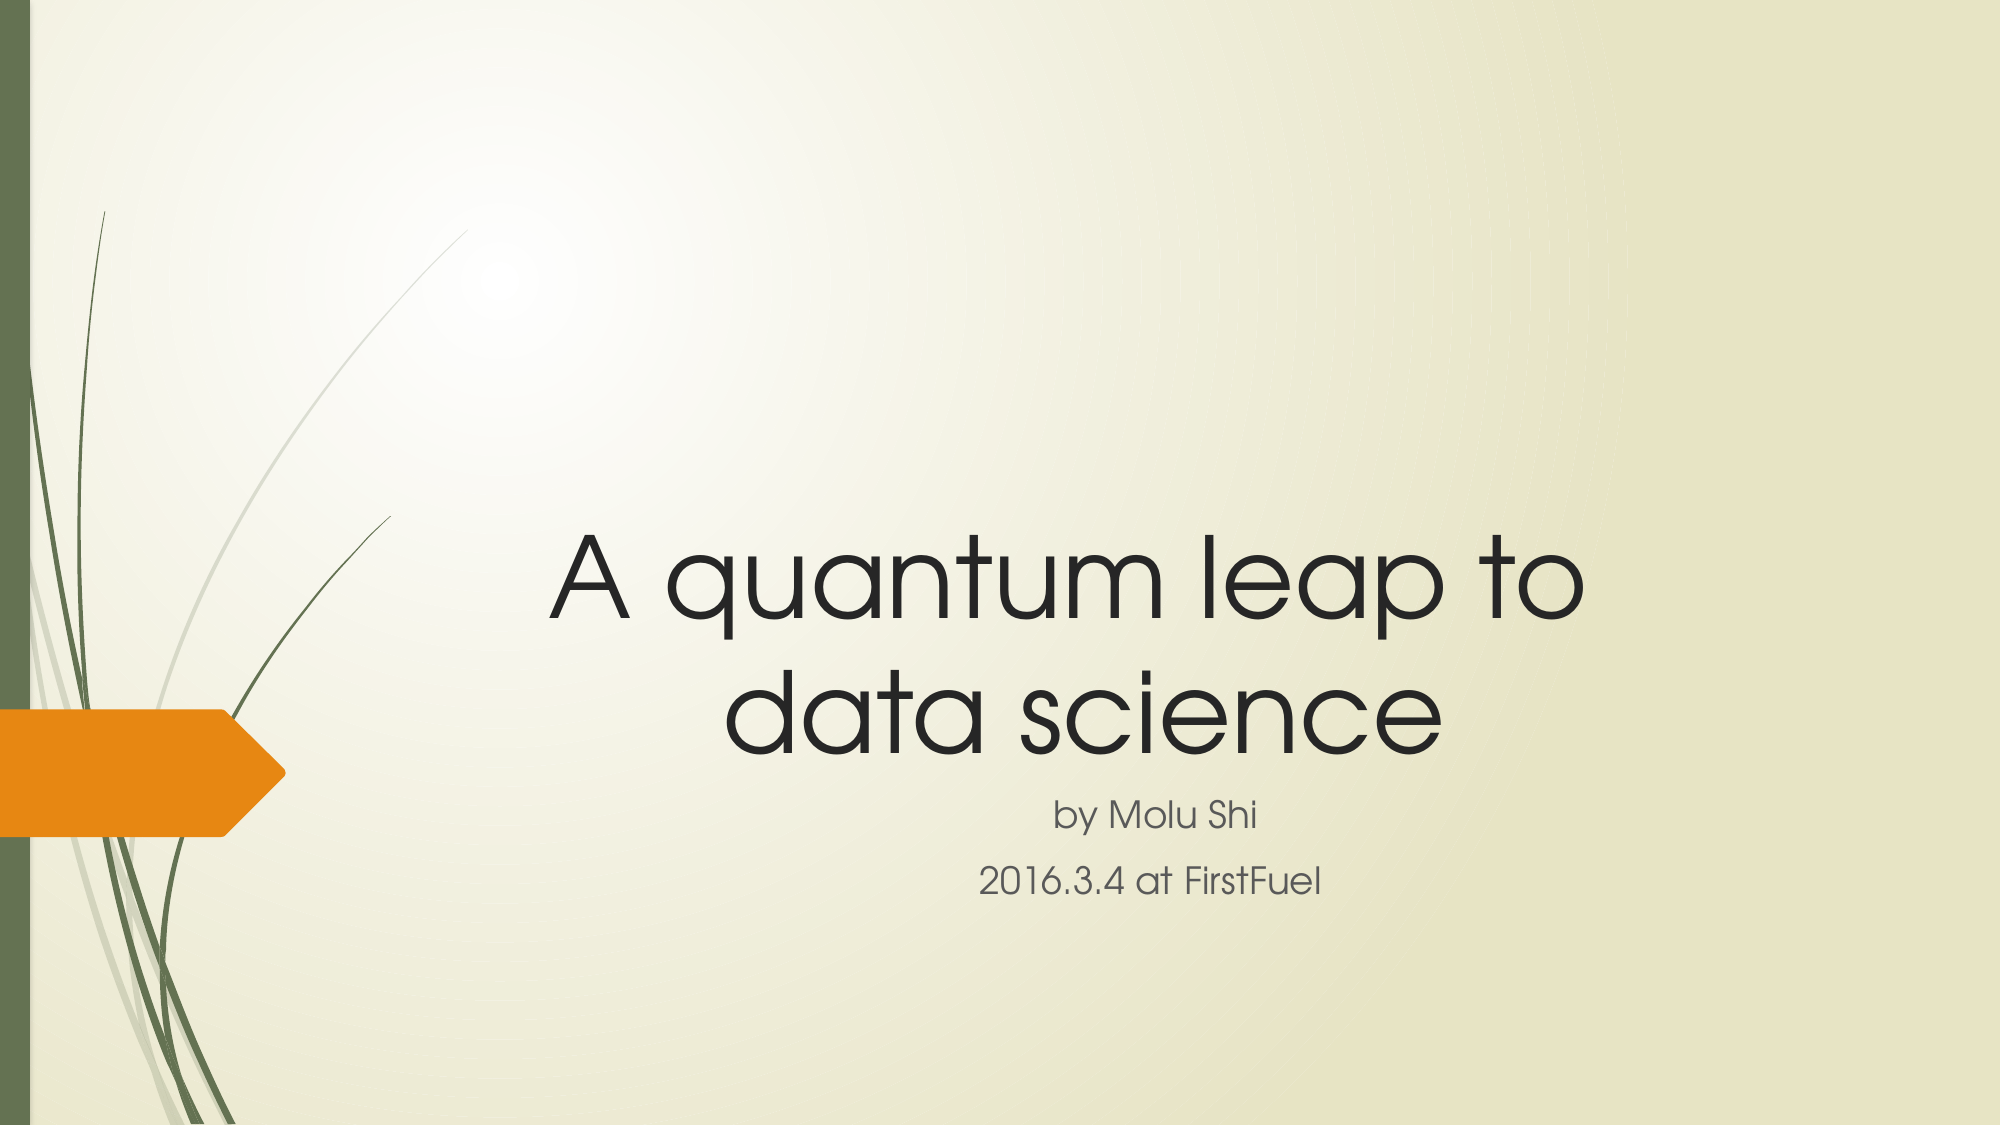

# A quantum leap to data science
by Molu Shi
2016.3.4 at FirstFuel